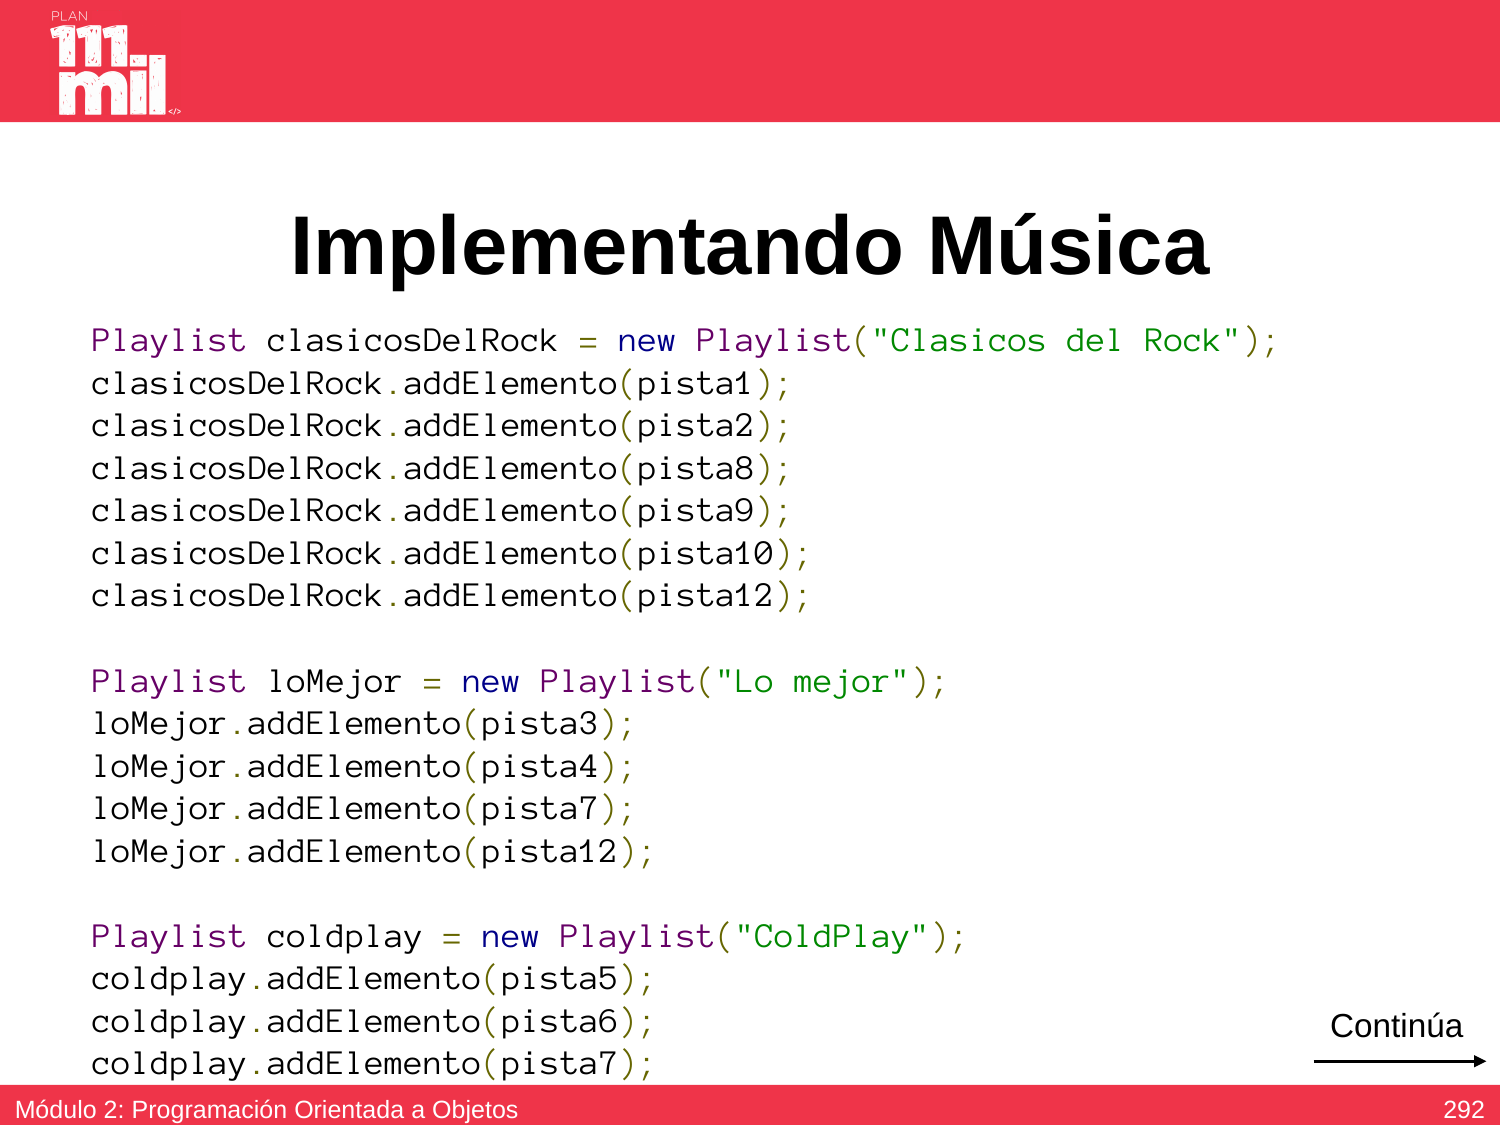

# Implementando Música
    Playlist clasicosDelRock = new Playlist("Clasicos del Rock");
    clasicosDelRock.addElemento(pista1);
    clasicosDelRock.addElemento(pista2);
    clasicosDelRock.addElemento(pista8);
    clasicosDelRock.addElemento(pista9);
    clasicosDelRock.addElemento(pista10);
    clasicosDelRock.addElemento(pista12);

    Playlist loMejor = new Playlist("Lo mejor");
    loMejor.addElemento(pista3);
    loMejor.addElemento(pista4);
    loMejor.addElemento(pista7);
    loMejor.addElemento(pista12);

    Playlist coldplay = new Playlist("ColdPlay");
    coldplay.addElemento(pista5);
    coldplay.addElemento(pista6);
    coldplay.addElemento(pista7);

Continúa
292
Módulo 2: Programación Orientada a Objetos